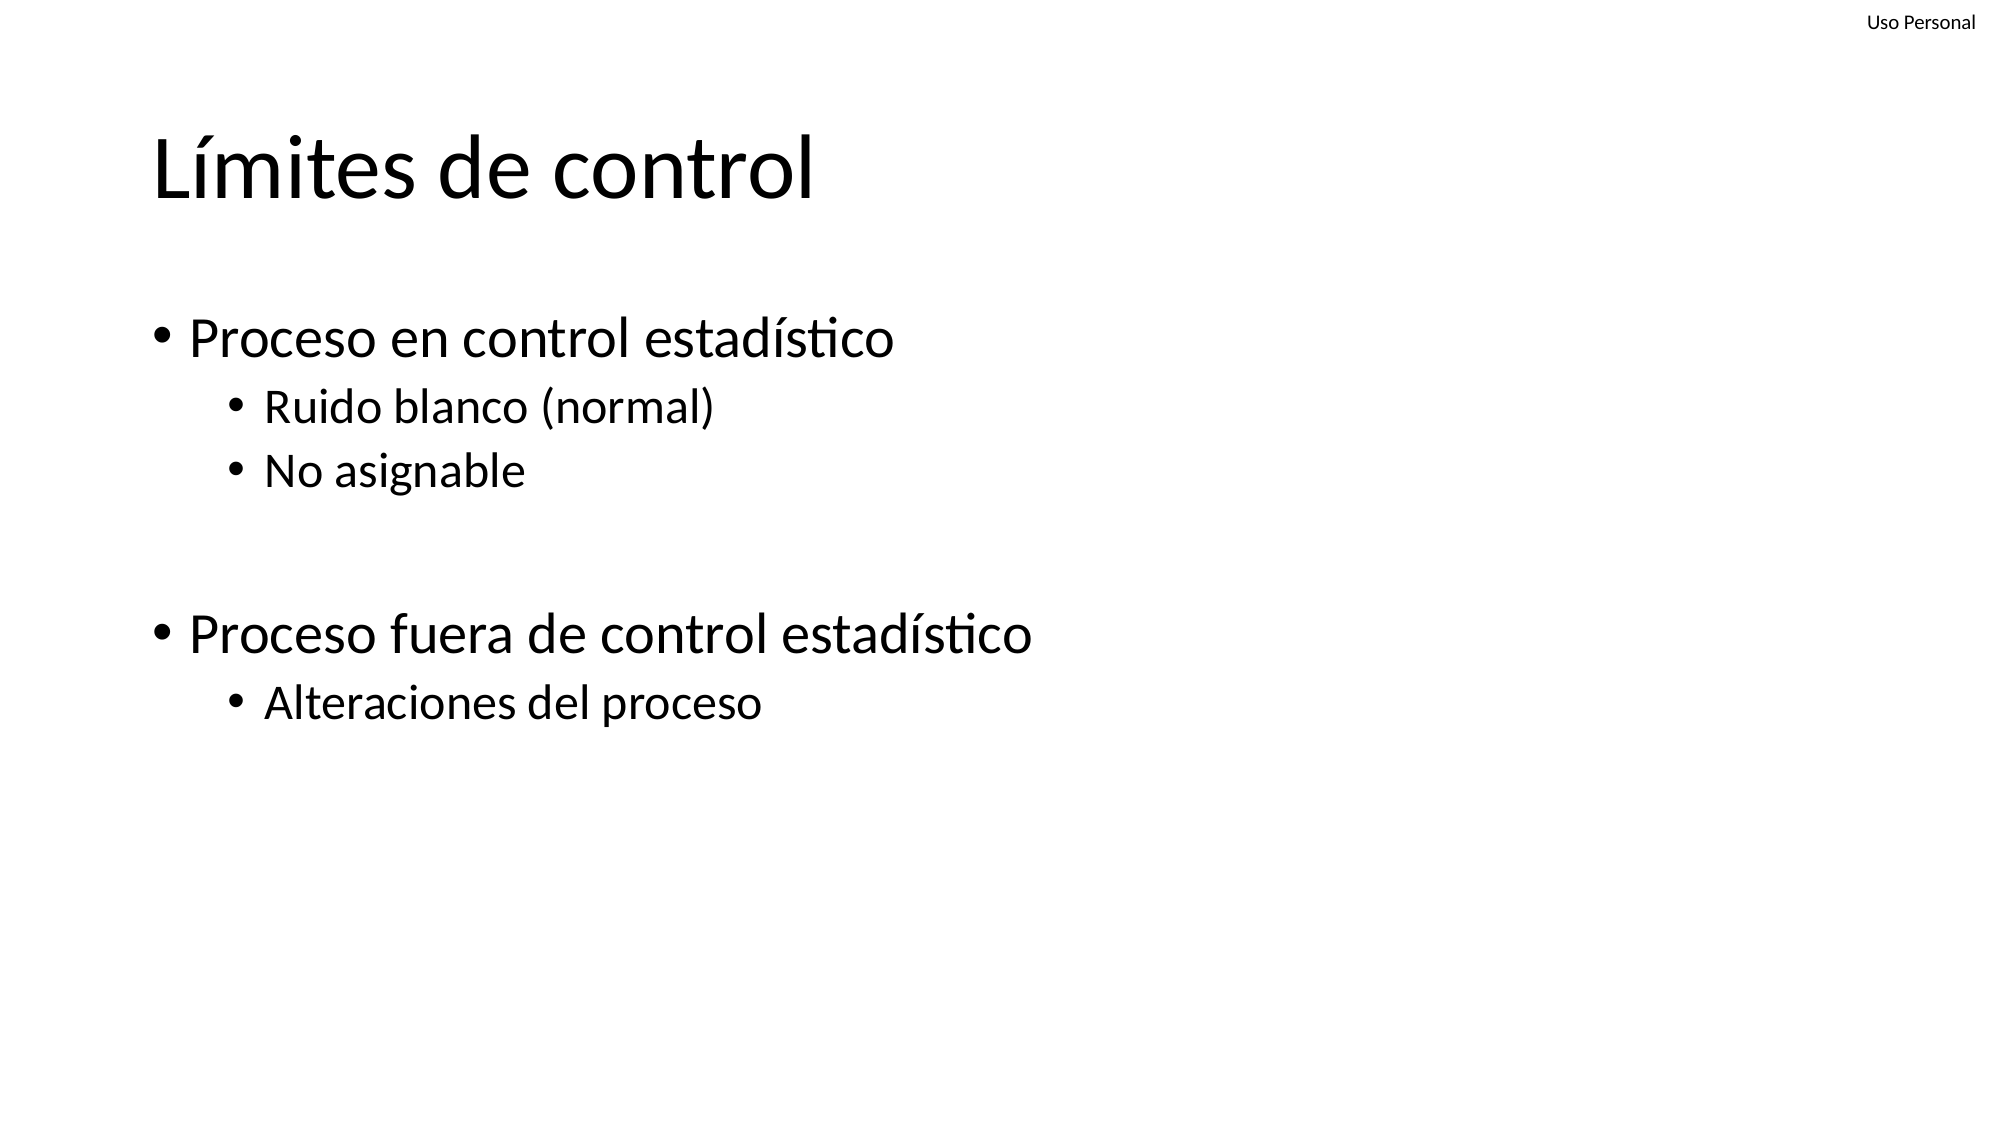

# Límites de control
Proceso en control estadístico
Ruido blanco (normal)
No asignable

Proceso fuera de control estadístico
Alteraciones del proceso